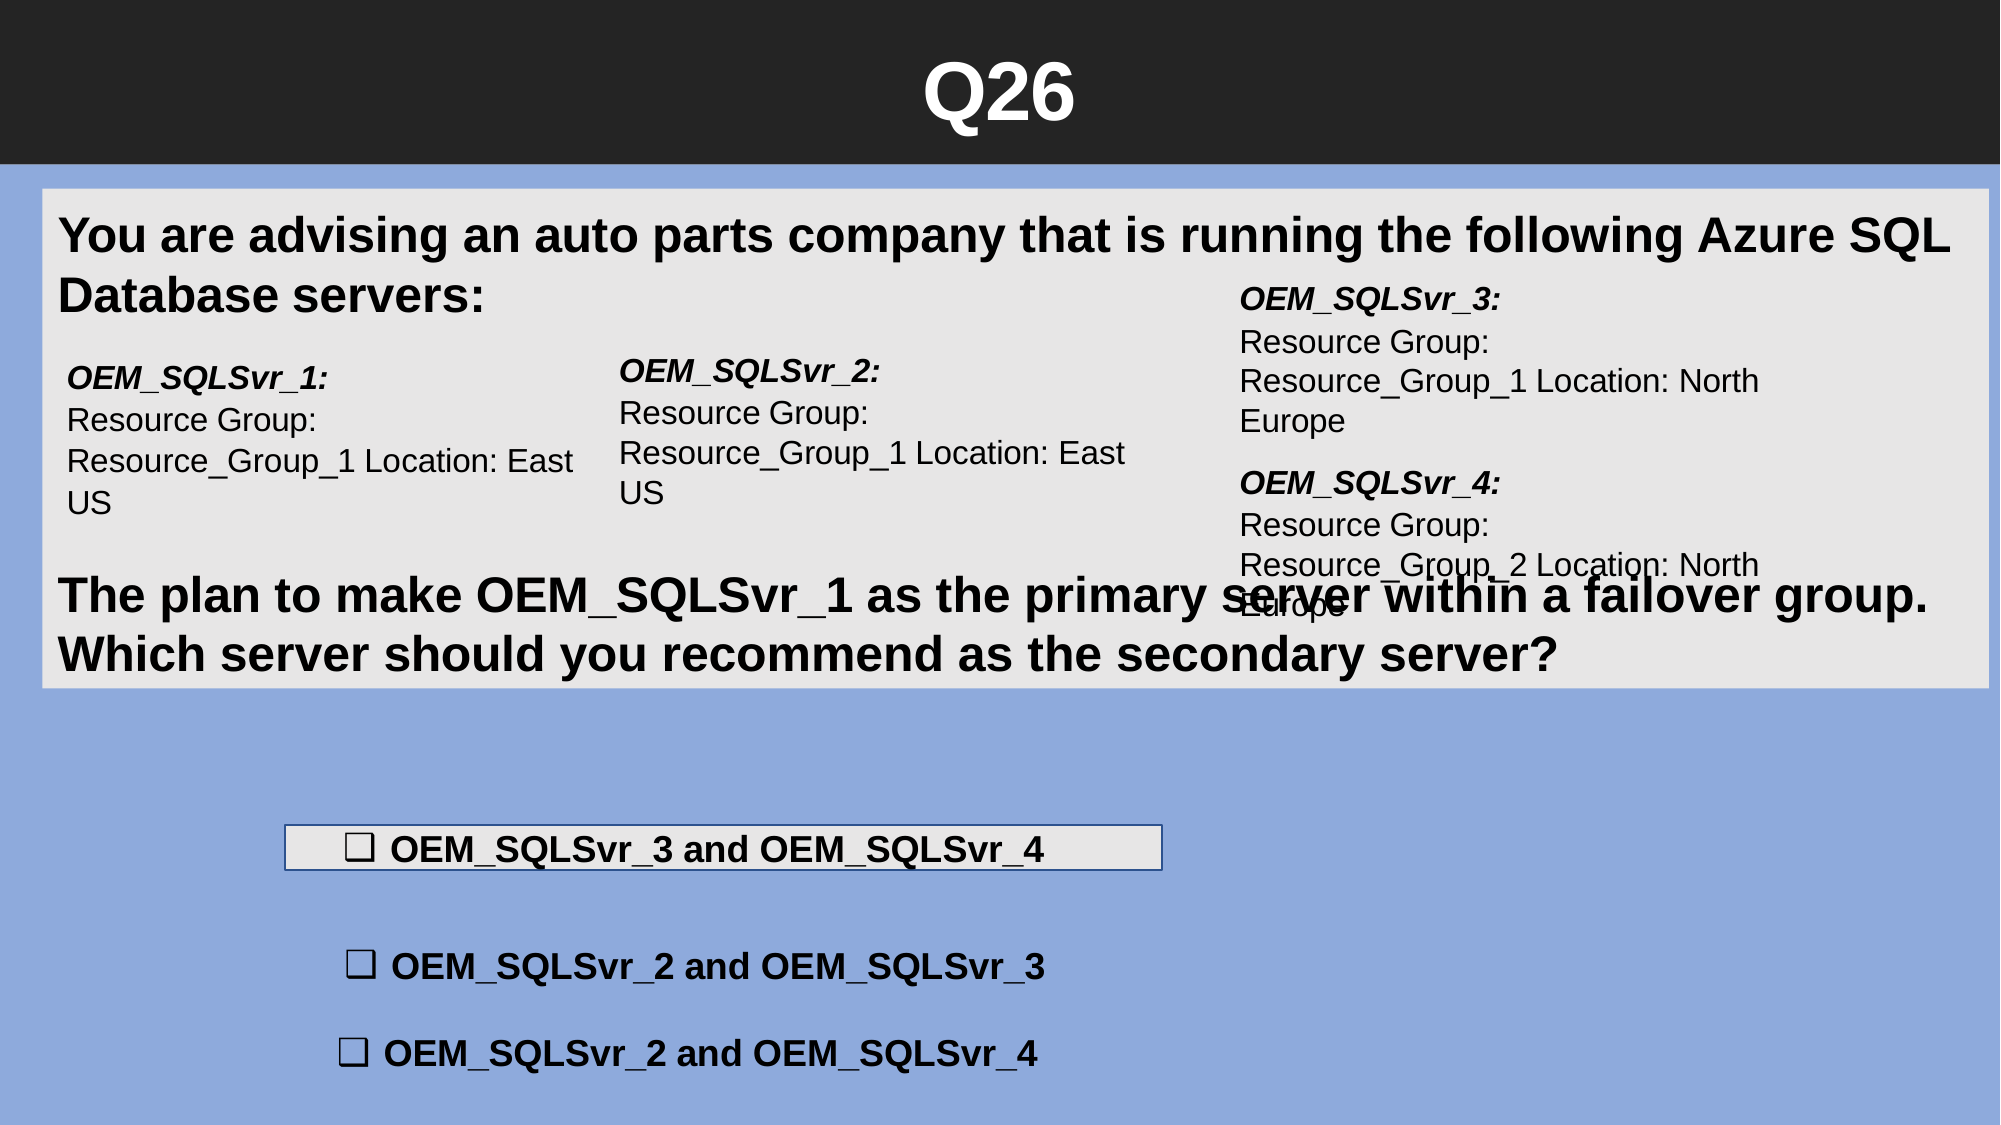

Q26

You are advising an auto parts company that is running the following Azure SQL
Database servers:
OEM_SQLSvr_1:
Resource Group: Resource_Group_1 Location: East US
OEM_SQLSvr_3:
Resource Group: Resource_Group_1 Location: North Europe
OEM_SQLSvr_4:
Resource Group: Resource_Group_2 Location: North Europe
OEM_SQLSvr_2:
Resource Group: Resource_Group_1 Location: East US
The plan to make OEM_SQLSvr_1 as the primary server within a failover group. Which server should you recommend as the secondary server?
OEM_SQLSvr_3 and OEM_SQLSvr_4
OEM_SQLSvr_2 and OEM_SQLSvr_3

OEM_SQLSvr_2 and OEM_SQLSvr_4